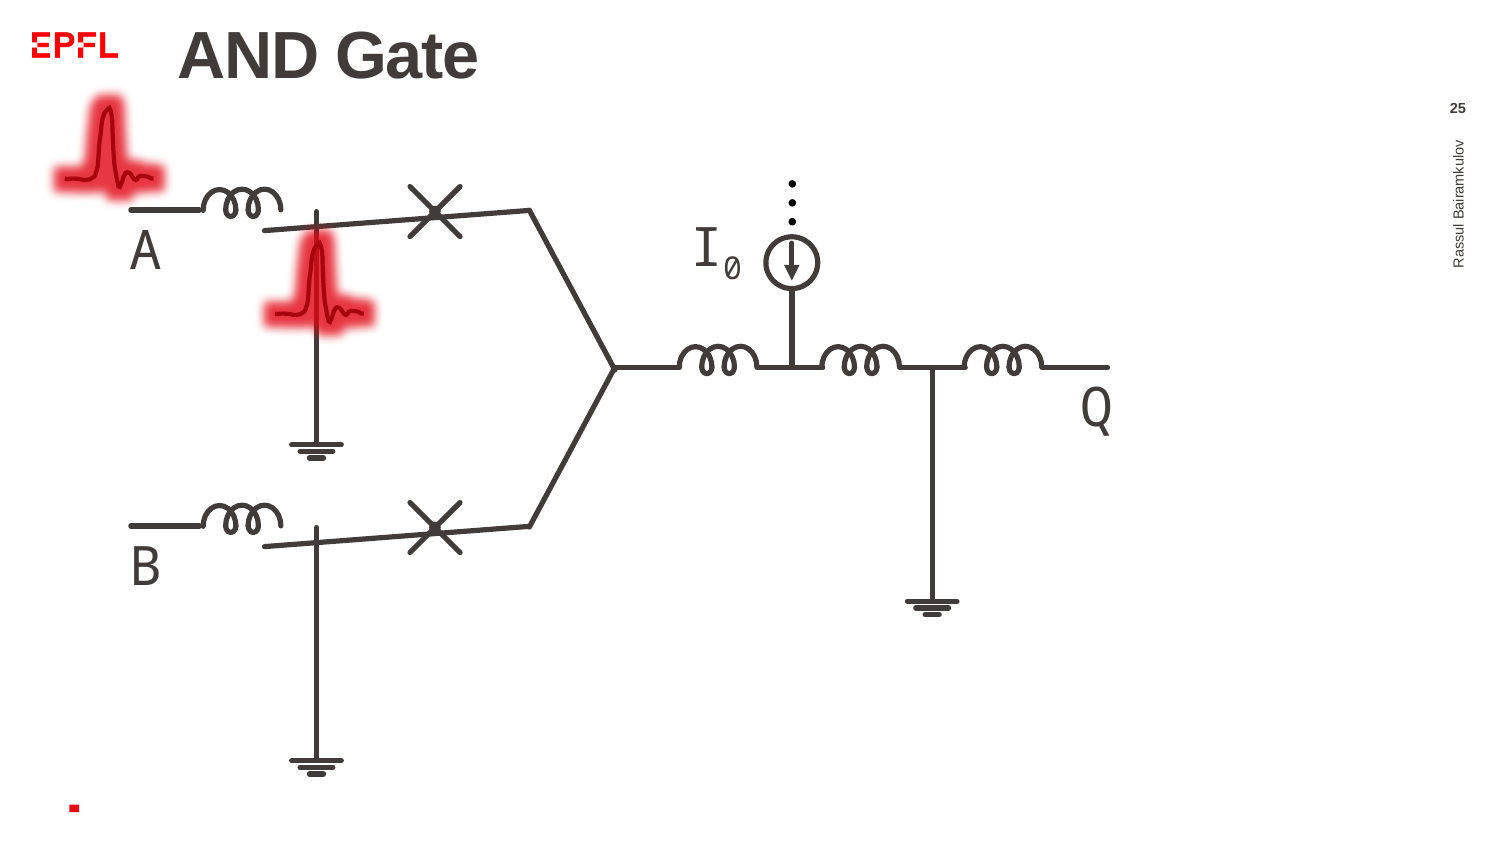

# AND Gate
25

A
I0

Q
Rassul Bairamkulov

B